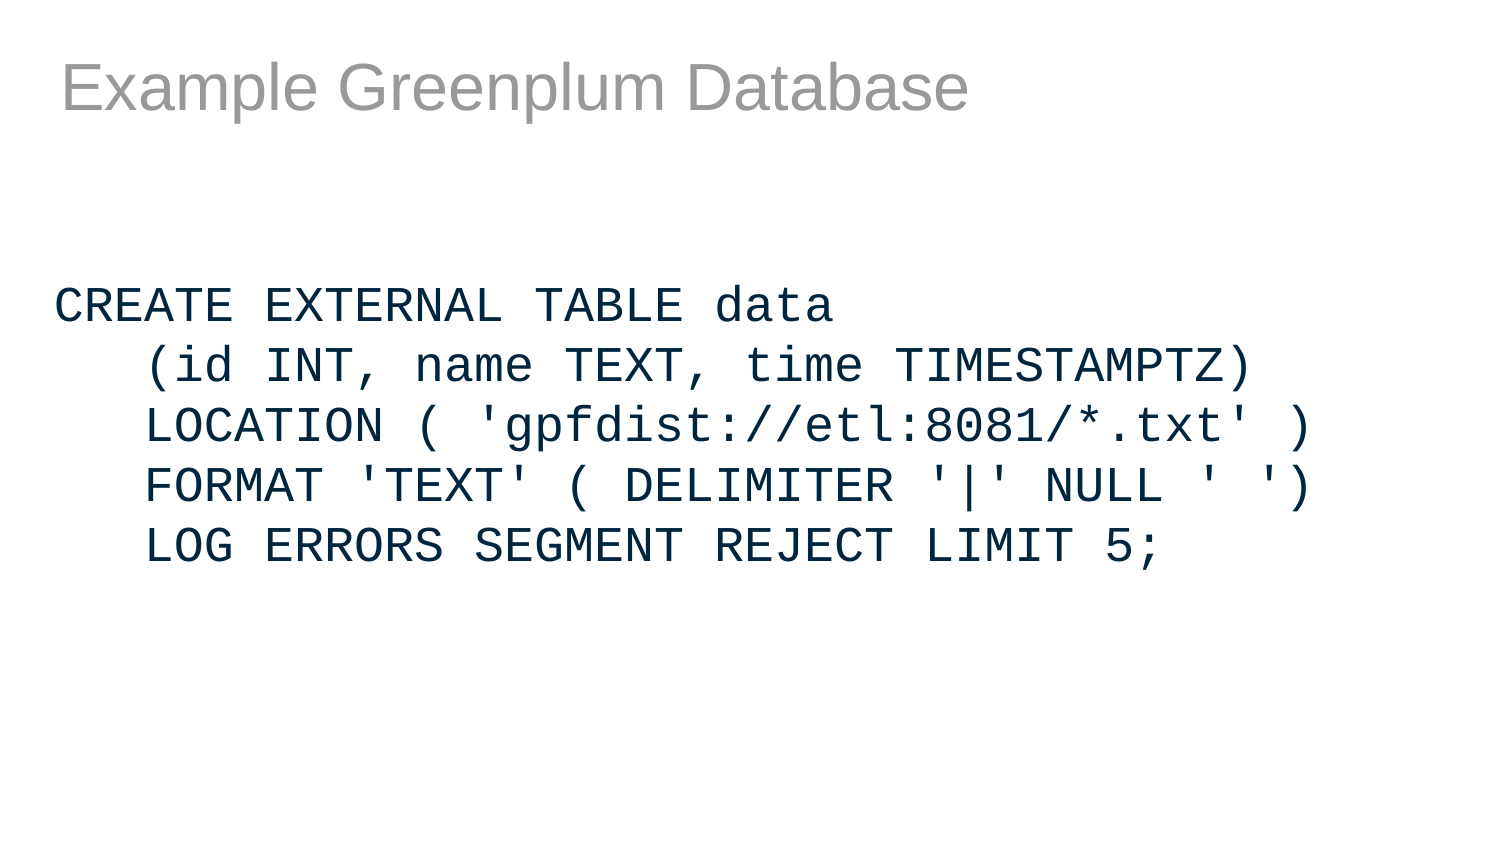

# Example Greenplum Database
CREATE EXTERNAL TABLE data
   (id INT, name TEXT, time TIMESTAMPTZ)
   LOCATION ( 'gpfdist://etl:8081/*.txt' )
   FORMAT 'TEXT' ( DELIMITER '|' NULL ' ')
   LOG ERRORS SEGMENT REJECT LIMIT 5;